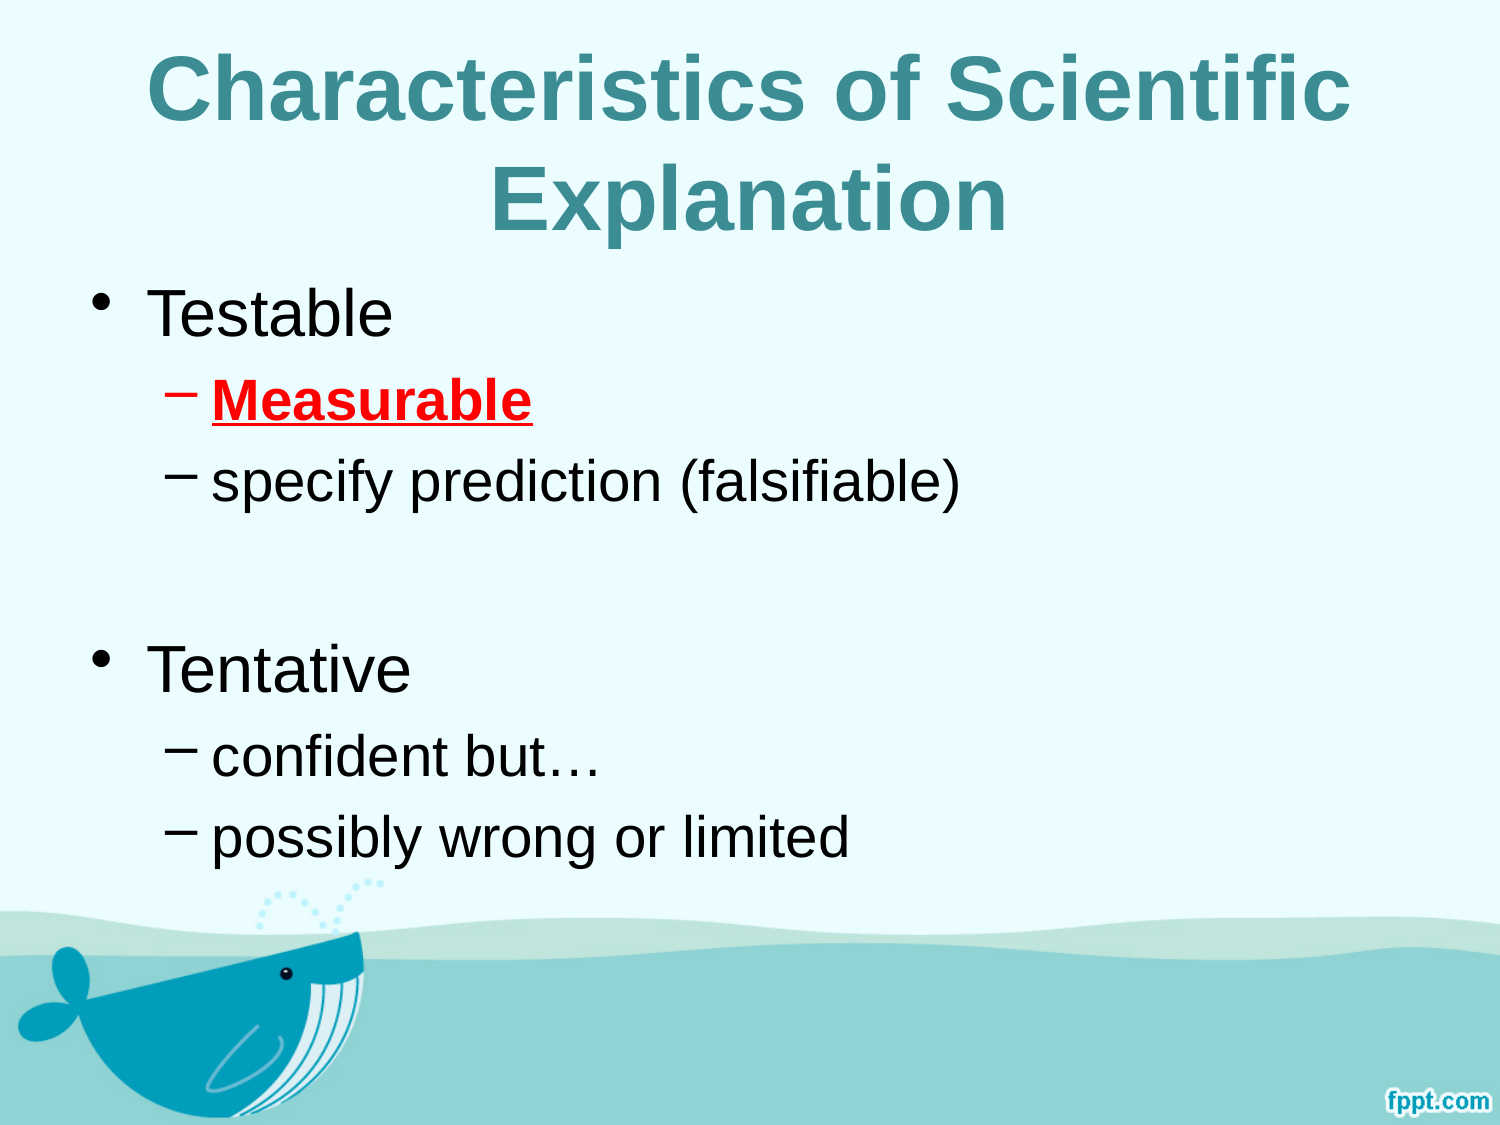

# Characteristics of Scientific Explanation
Testable
Measurable
specify prediction (falsifiable)

Tentative
confident but…
possibly wrong or limited